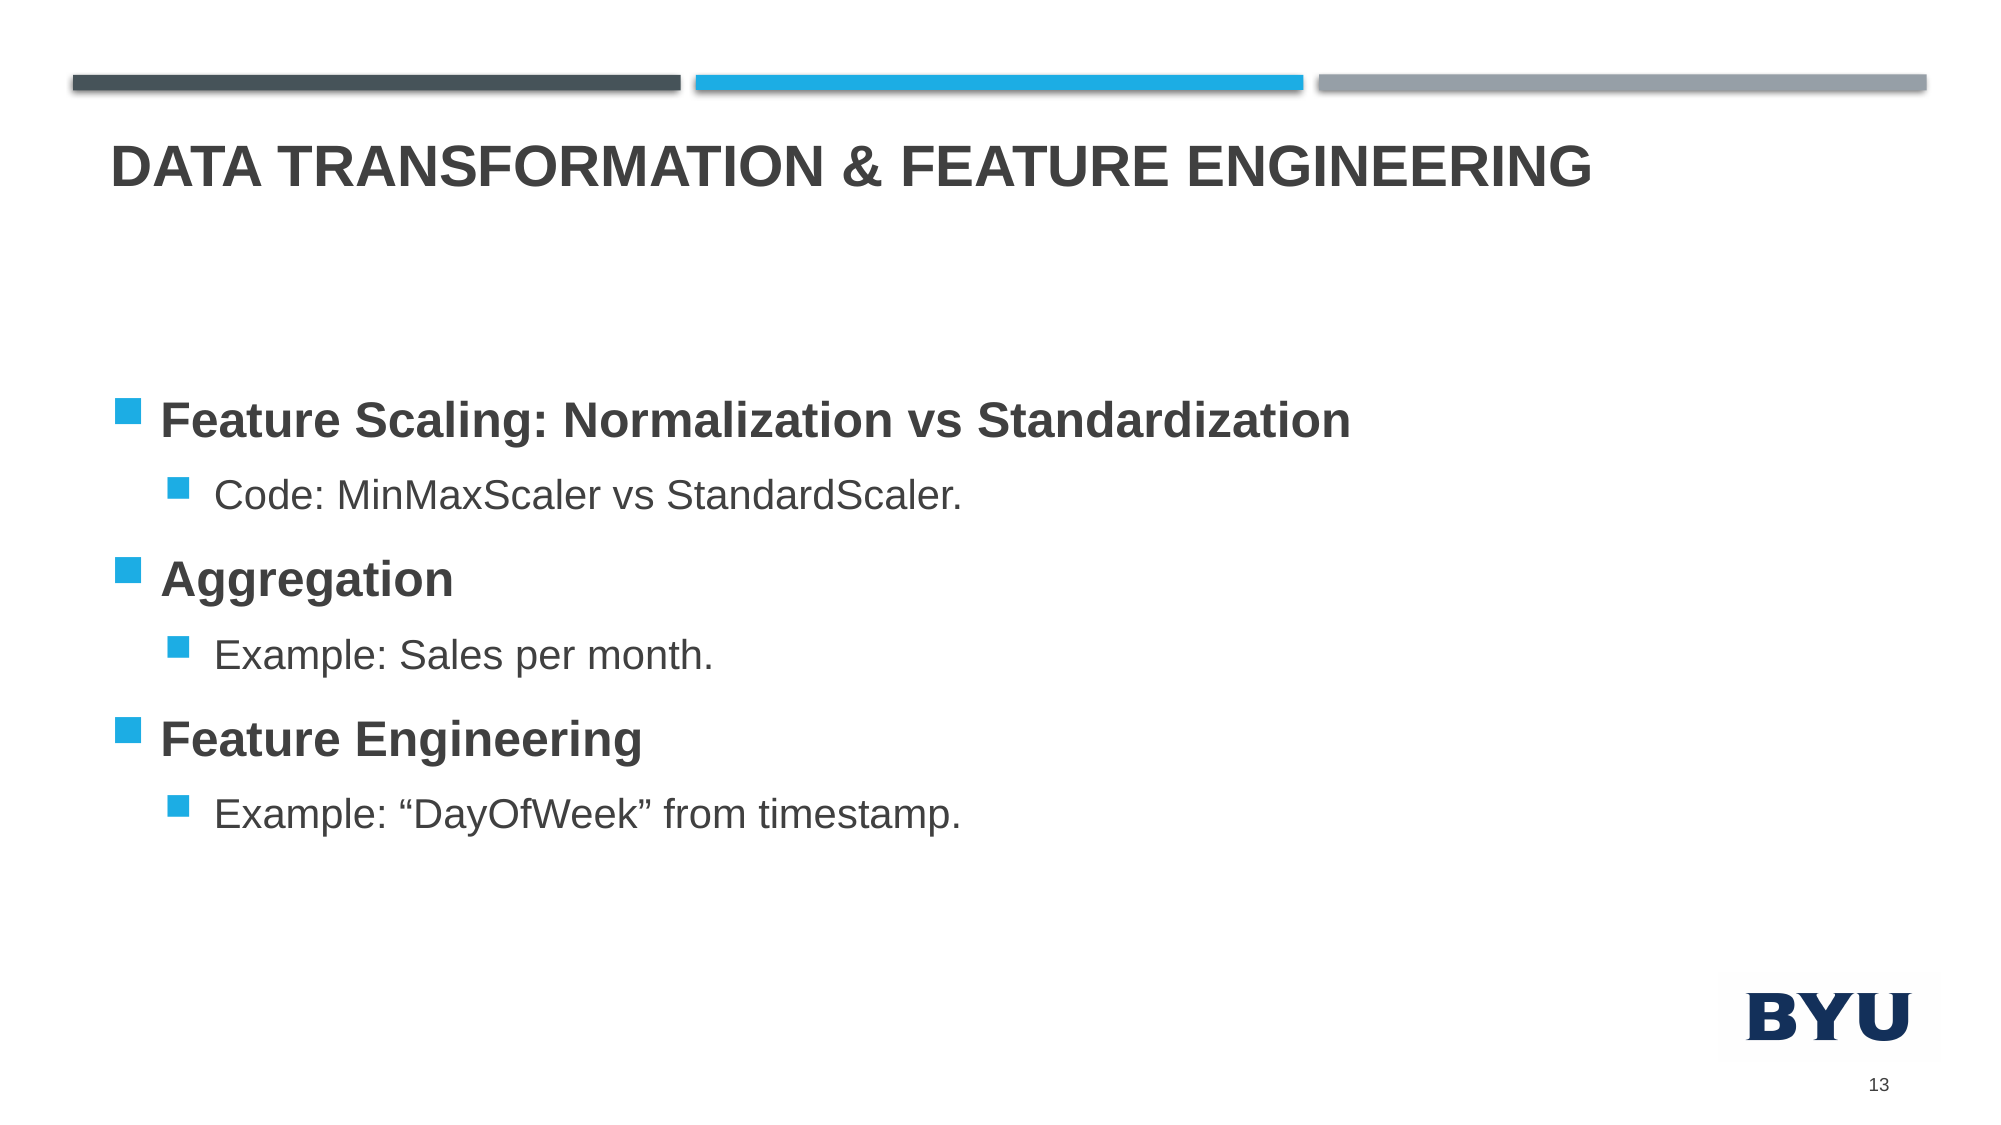

# Data Transformation & Feature Engineering
Feature Scaling: Normalization vs Standardization
Code: MinMaxScaler vs StandardScaler.
Aggregation
Example: Sales per month.
Feature Engineering
Example: “DayOfWeek” from timestamp.
13